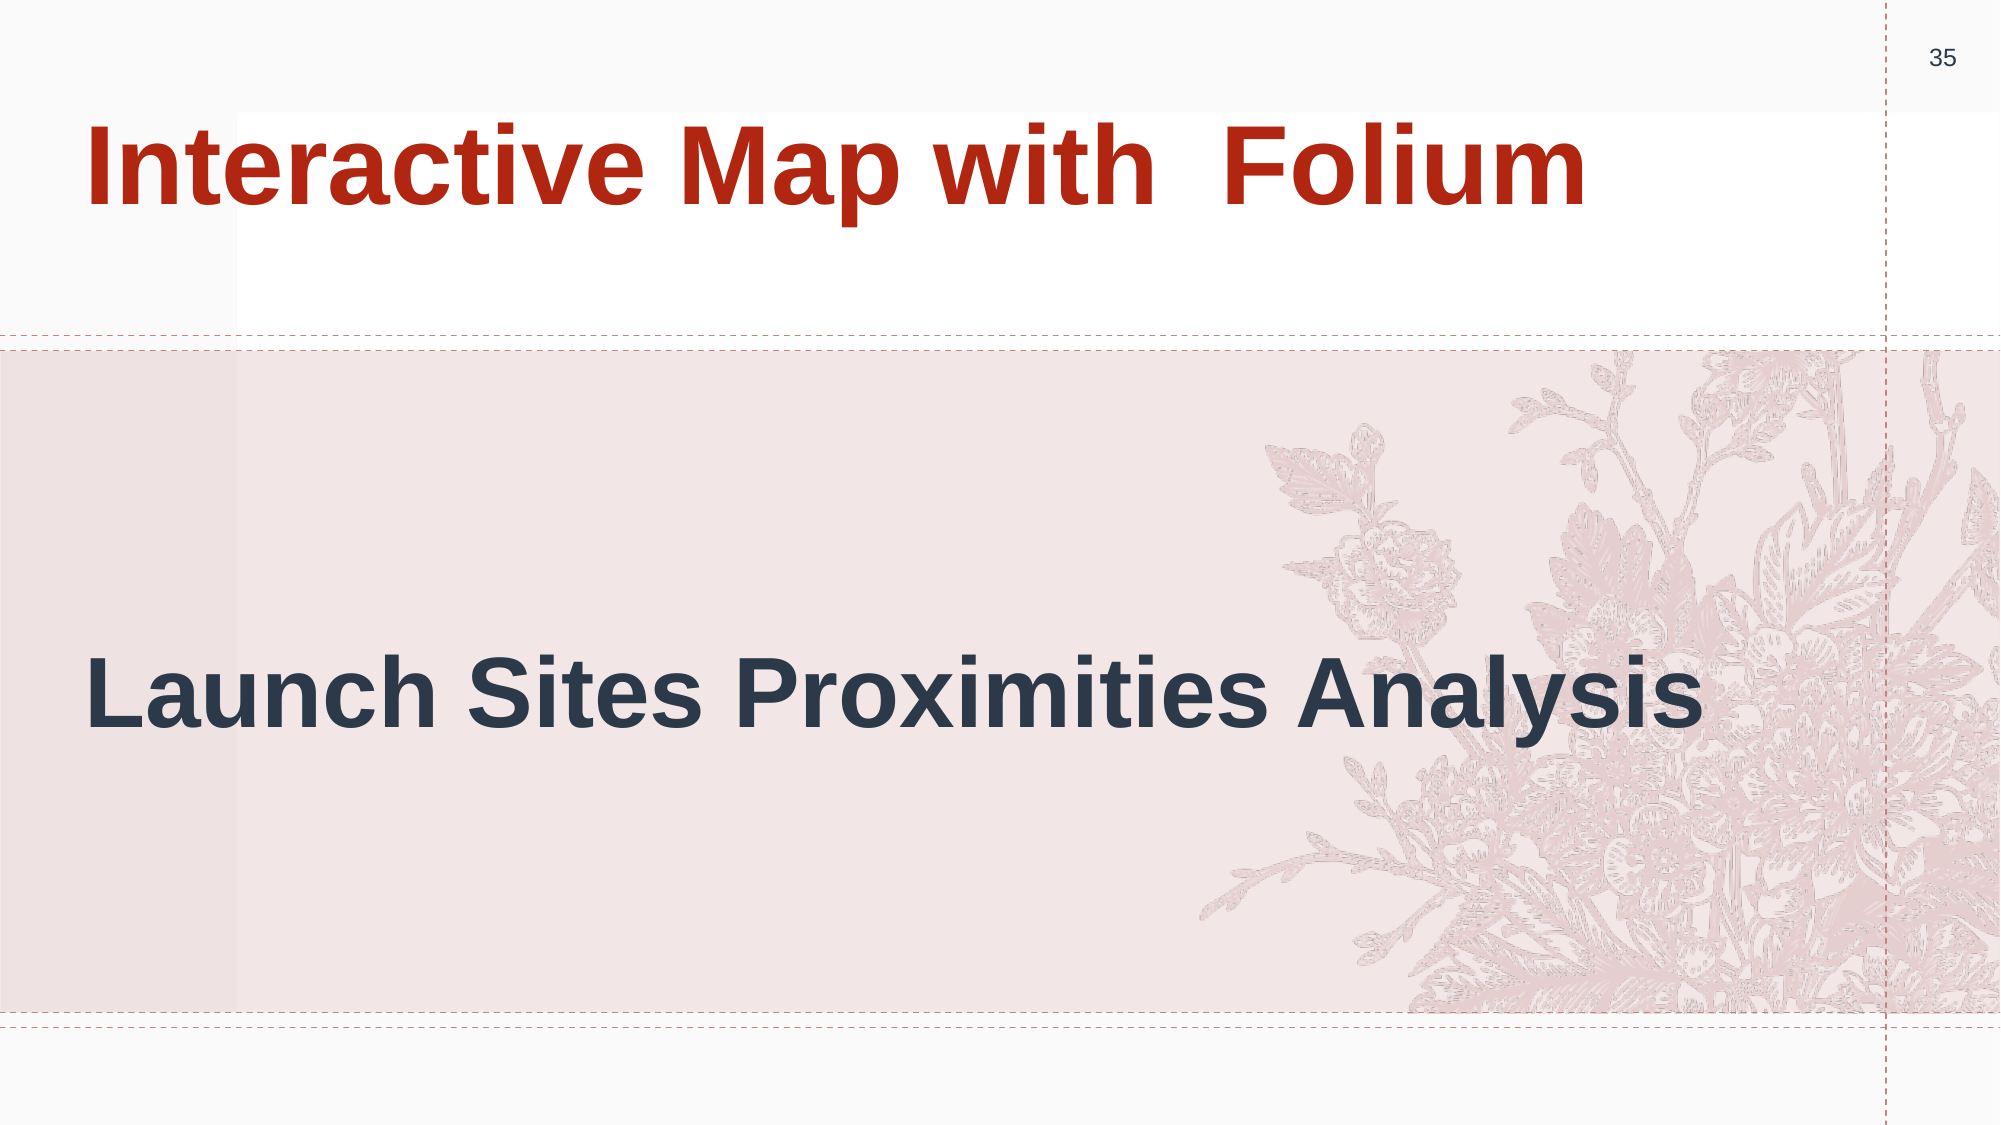

35
# Interactive Map with  Folium
Launch Sites Proximities Analysis